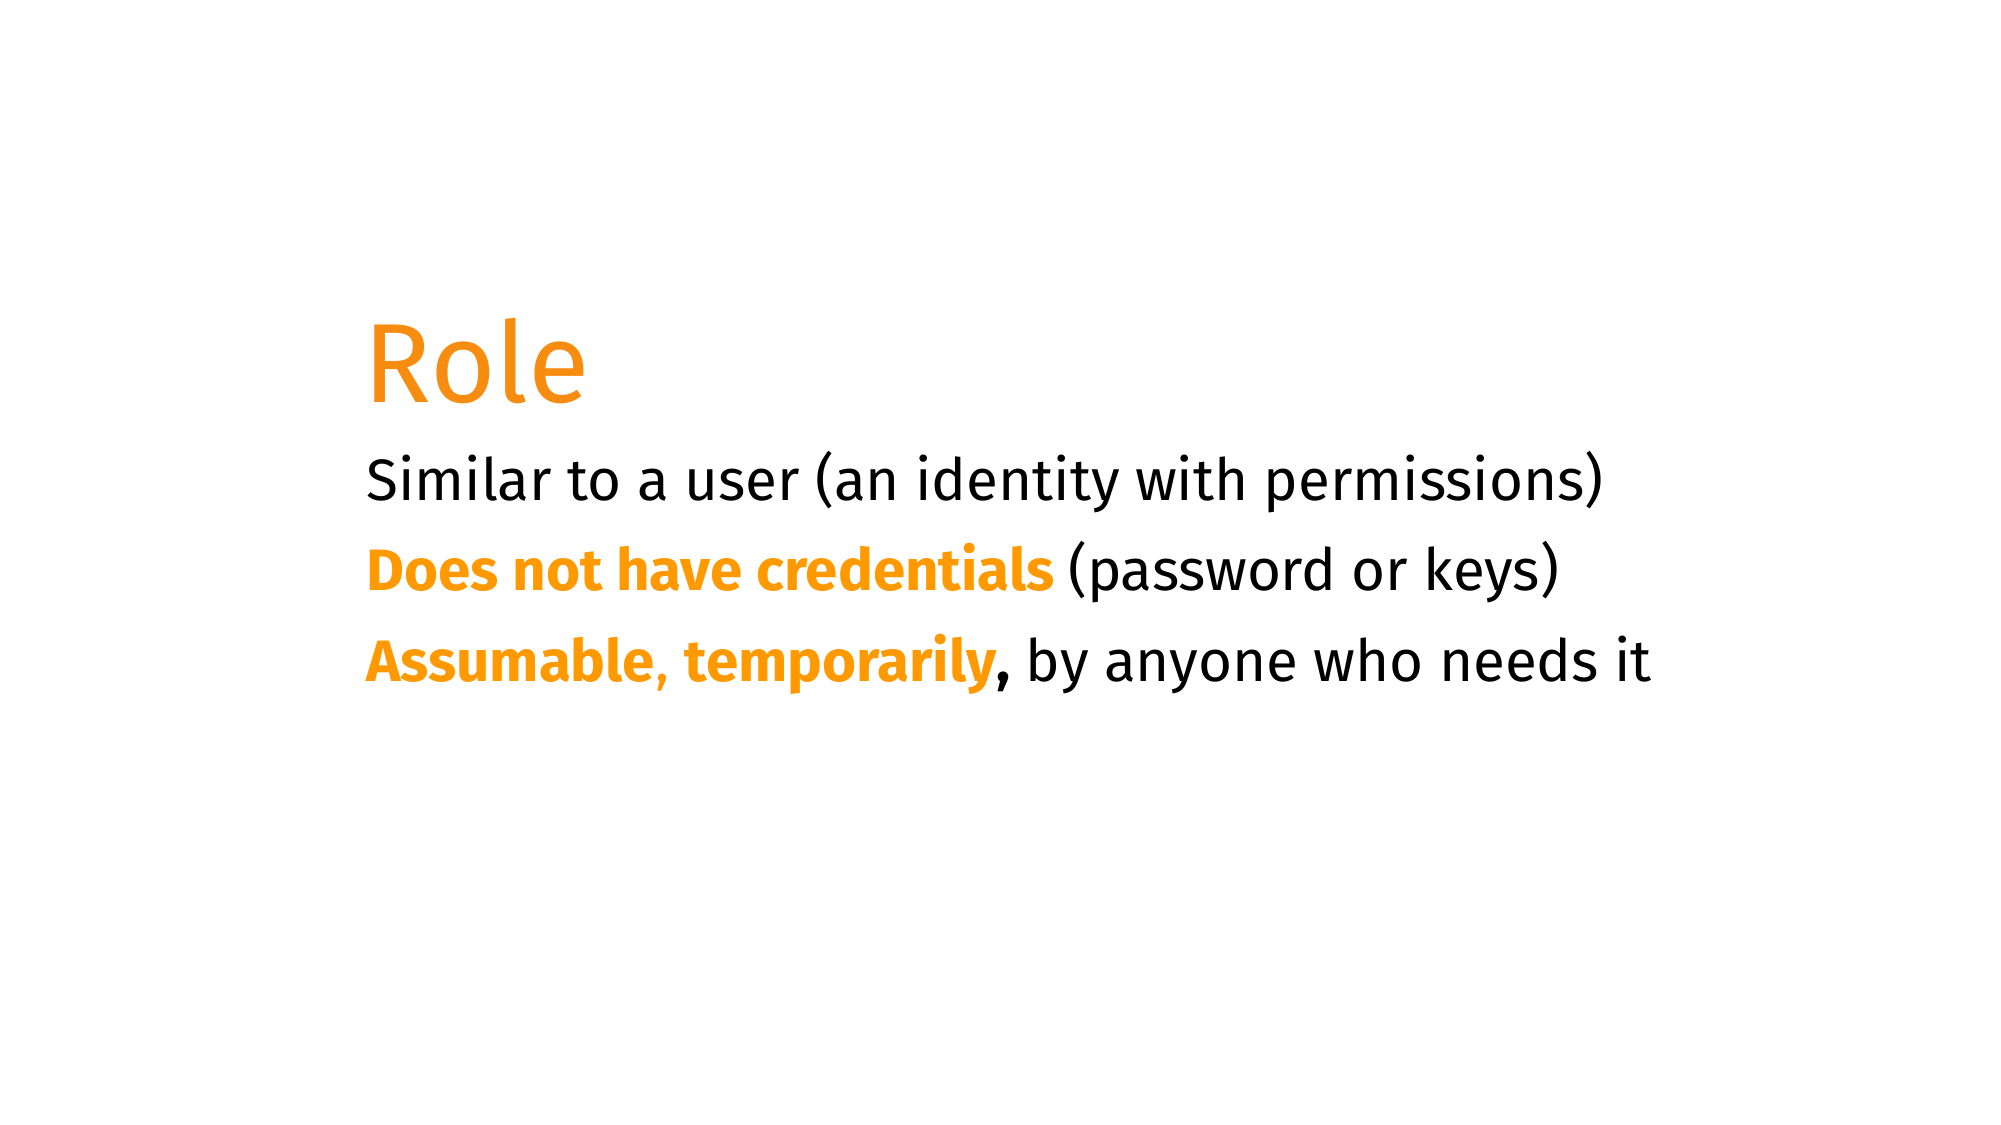

Role
Similar to a user (an identity with permissions)
Does not have credentials (password or keys)
Assumable, temporarily, by anyone who needs it